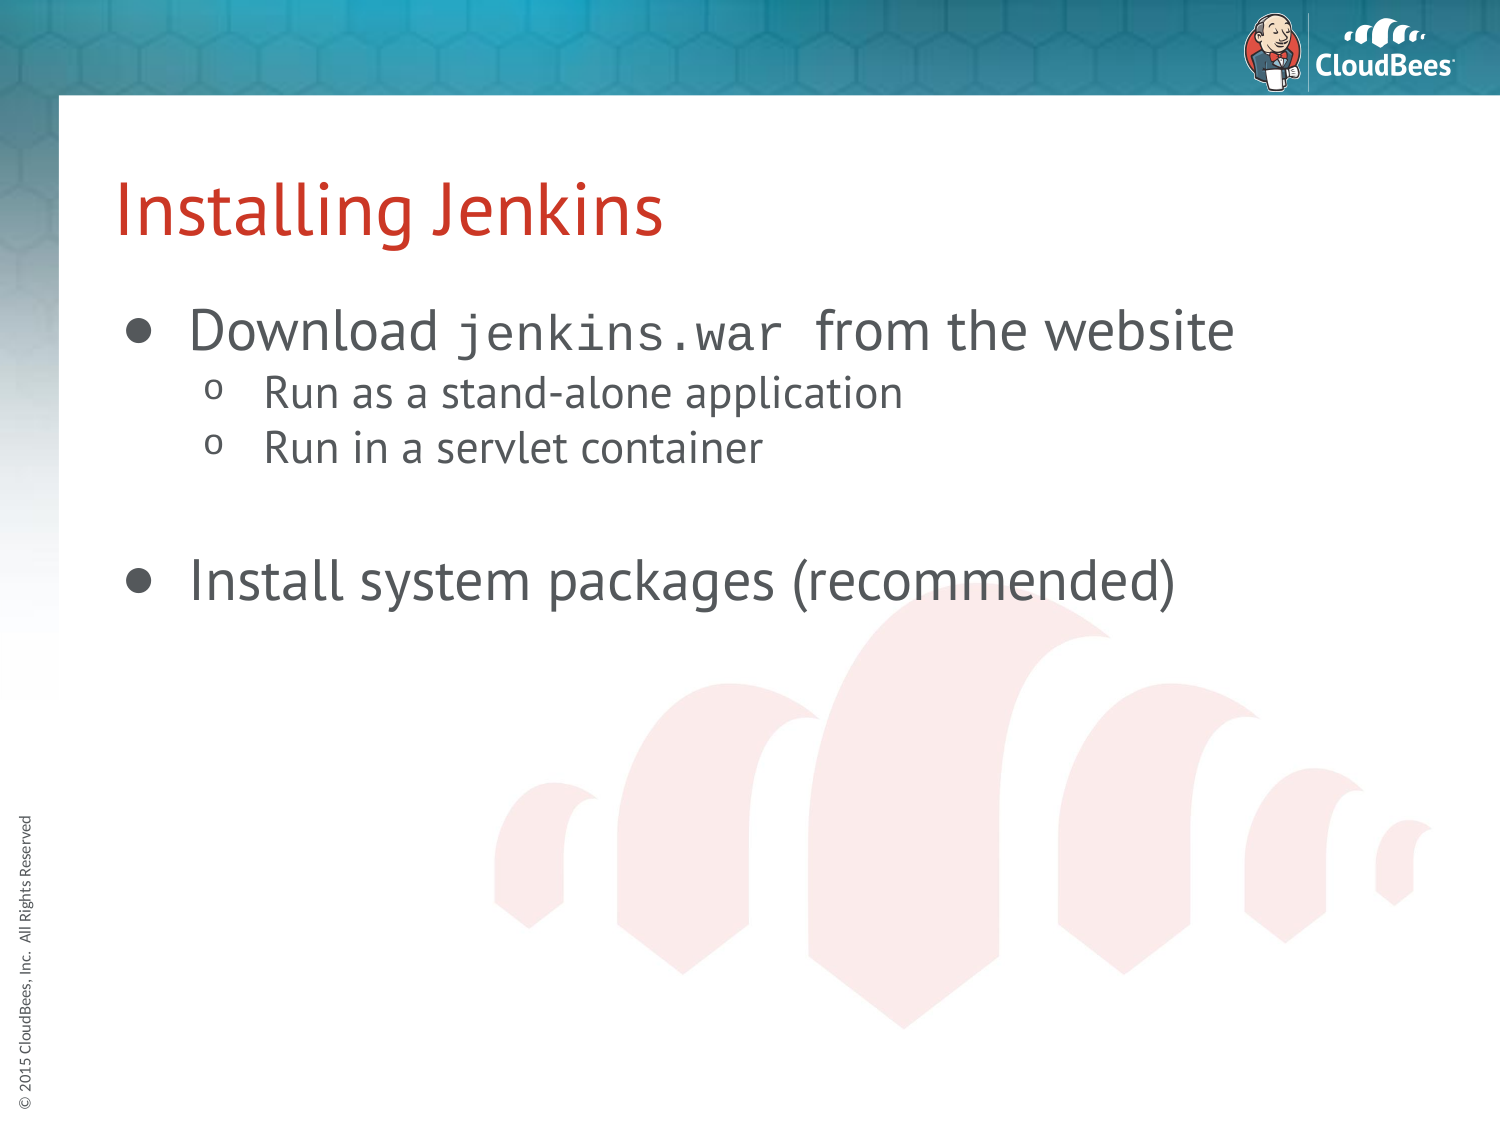

# Installing Jenkins
Download jenkins.war from the website
Run as a stand-alone application
Run in a servlet container

Install system packages (recommended)